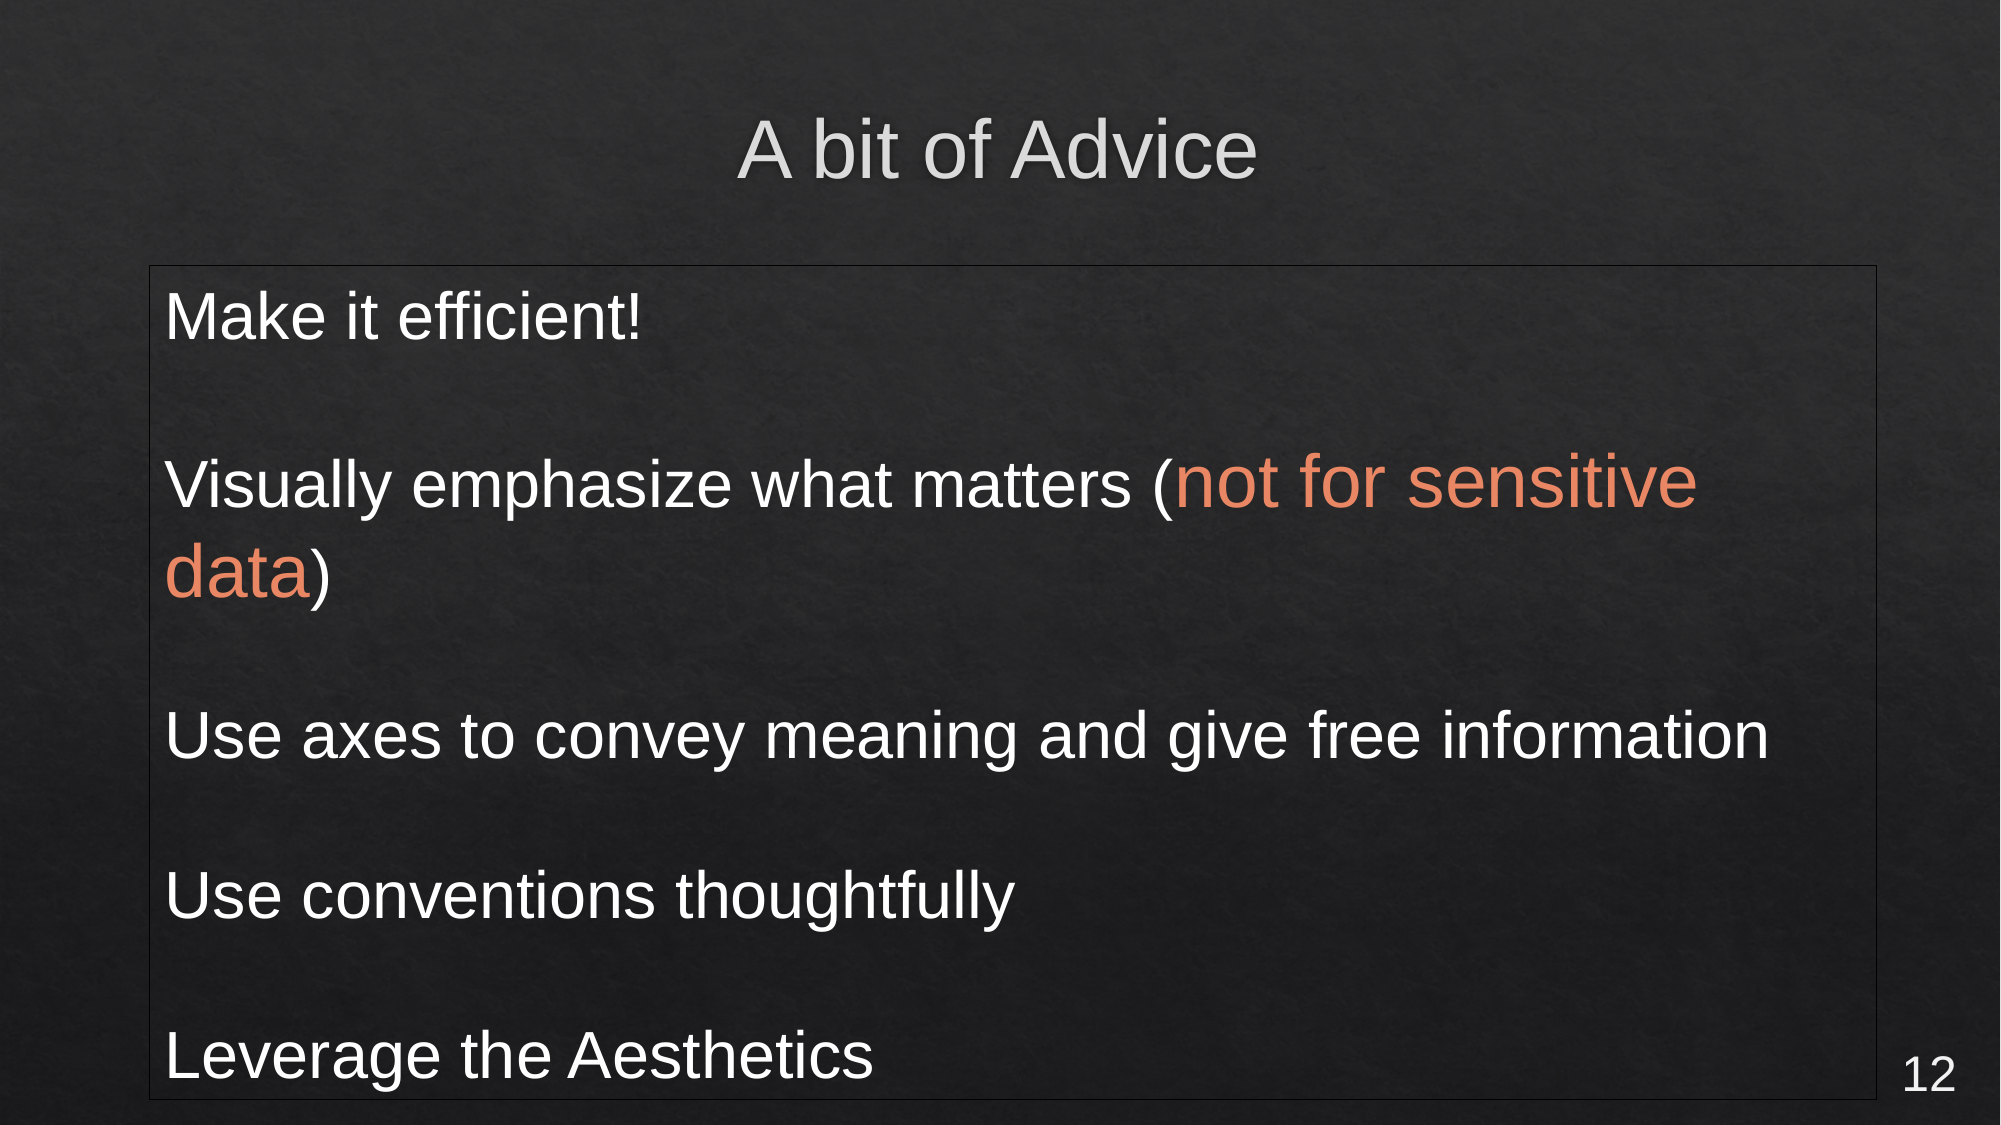

# A bit of Advice
Make it efficient!

Visually emphasize what matters (not for sensitive data)
Use axes to convey meaning and give free information

Use conventions thoughtfully

Leverage the Aesthetics
12